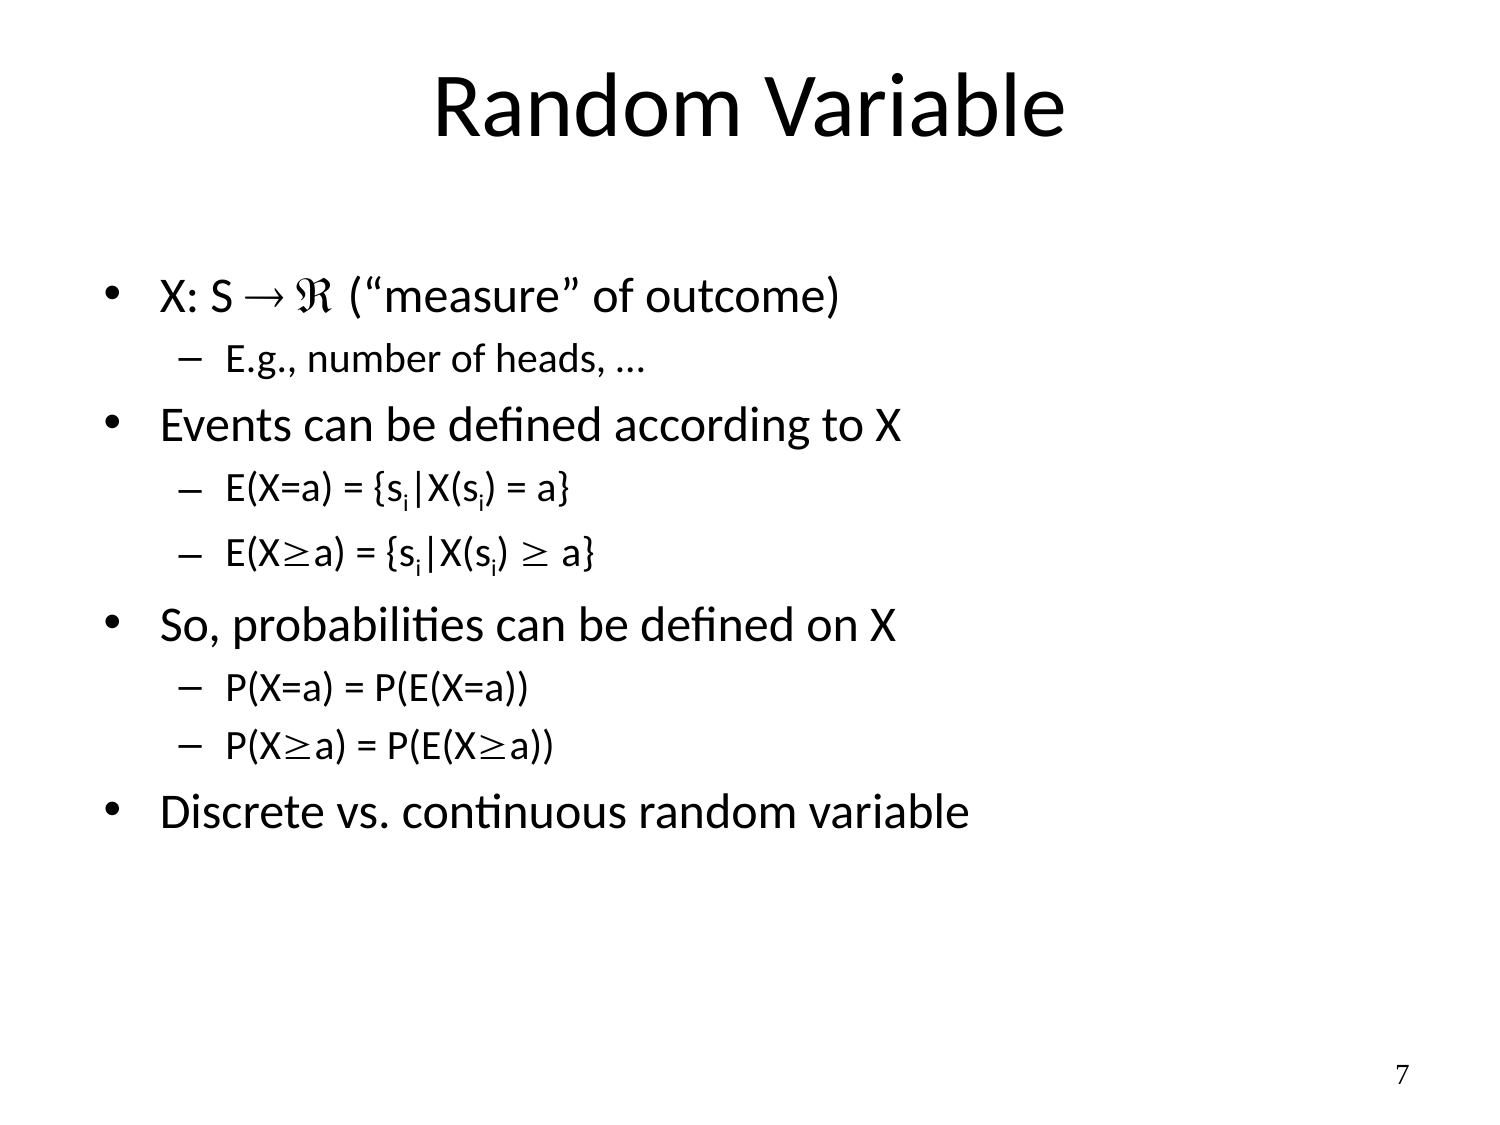

# Random Variable
X: S → ℜ (“measure” of outcome)
E.g., number of heads, …
Events can be defined according to X
E(X=a) = {si|X(si) = a}
E(X≥a) = {si|X(si) ≥ a}
So, probabilities can be defined on X
P(X=a) = P(E(X=a))
P(X≥a) = P(E(X≥a))
Discrete vs. continuous random variable
7